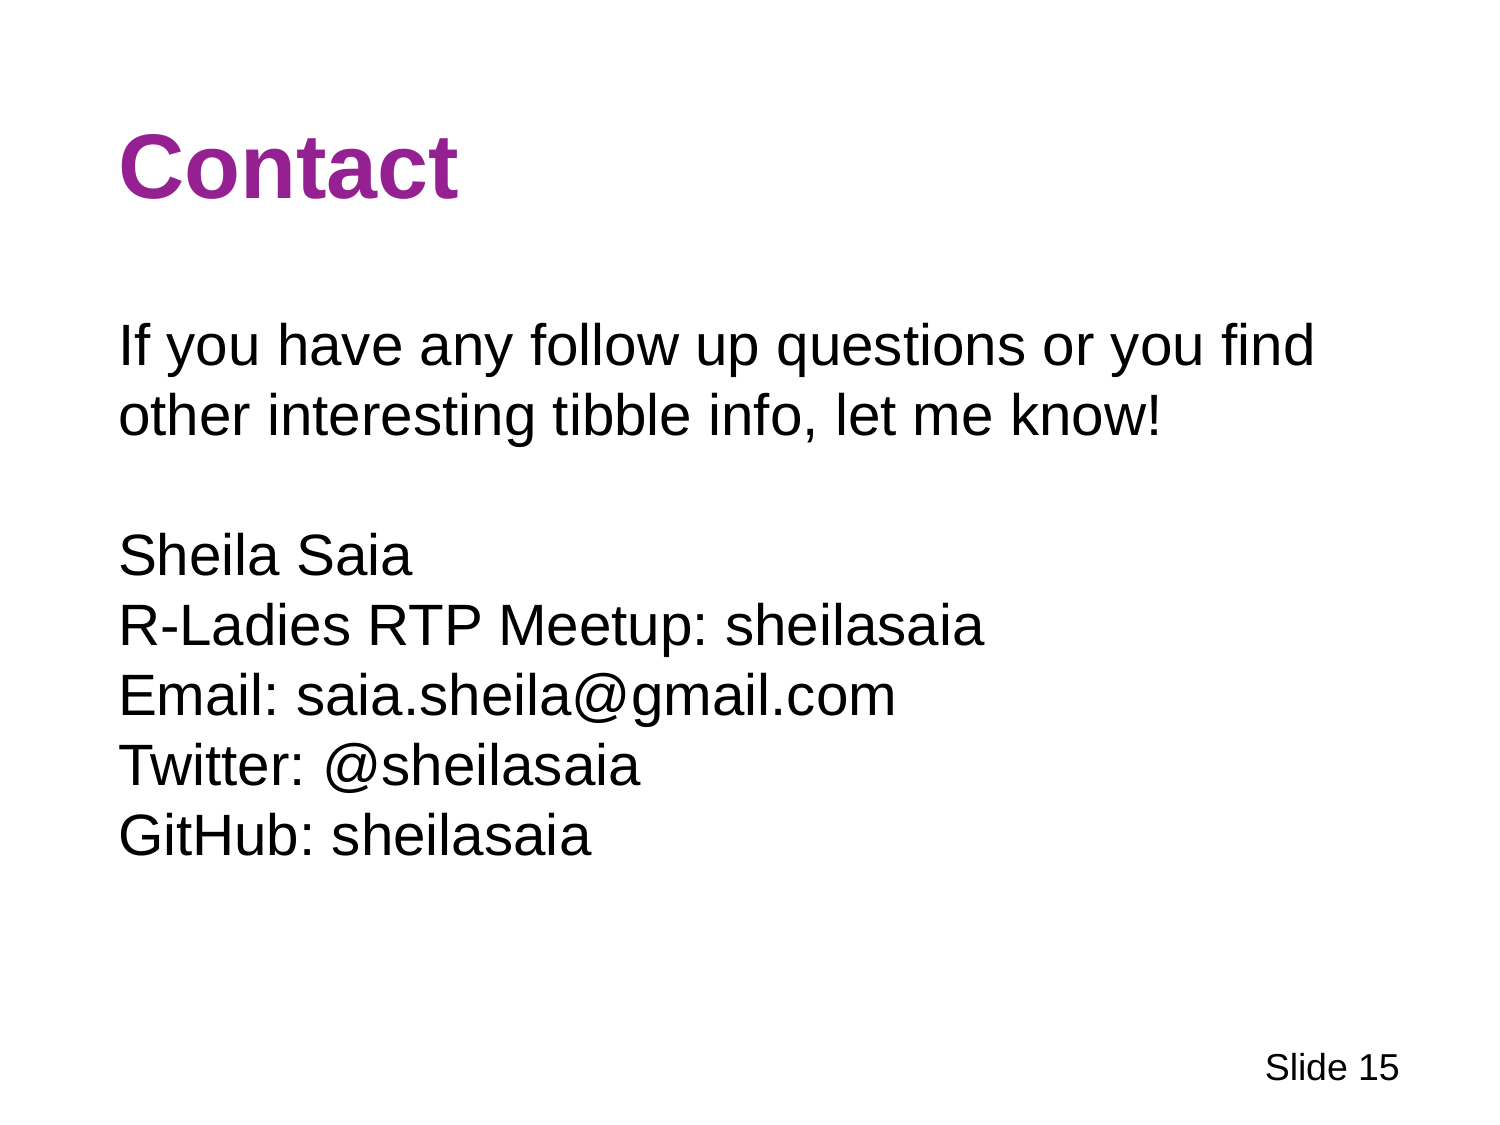

# Contact
If you have any follow up questions or you find other interesting tibble info, let me know!

Sheila Saia
R-Ladies RTP Meetup: sheilasaia
Email: saia.sheila@gmail.com
Twitter: @sheilasaia
GitHub: sheilasaia

Slide 15